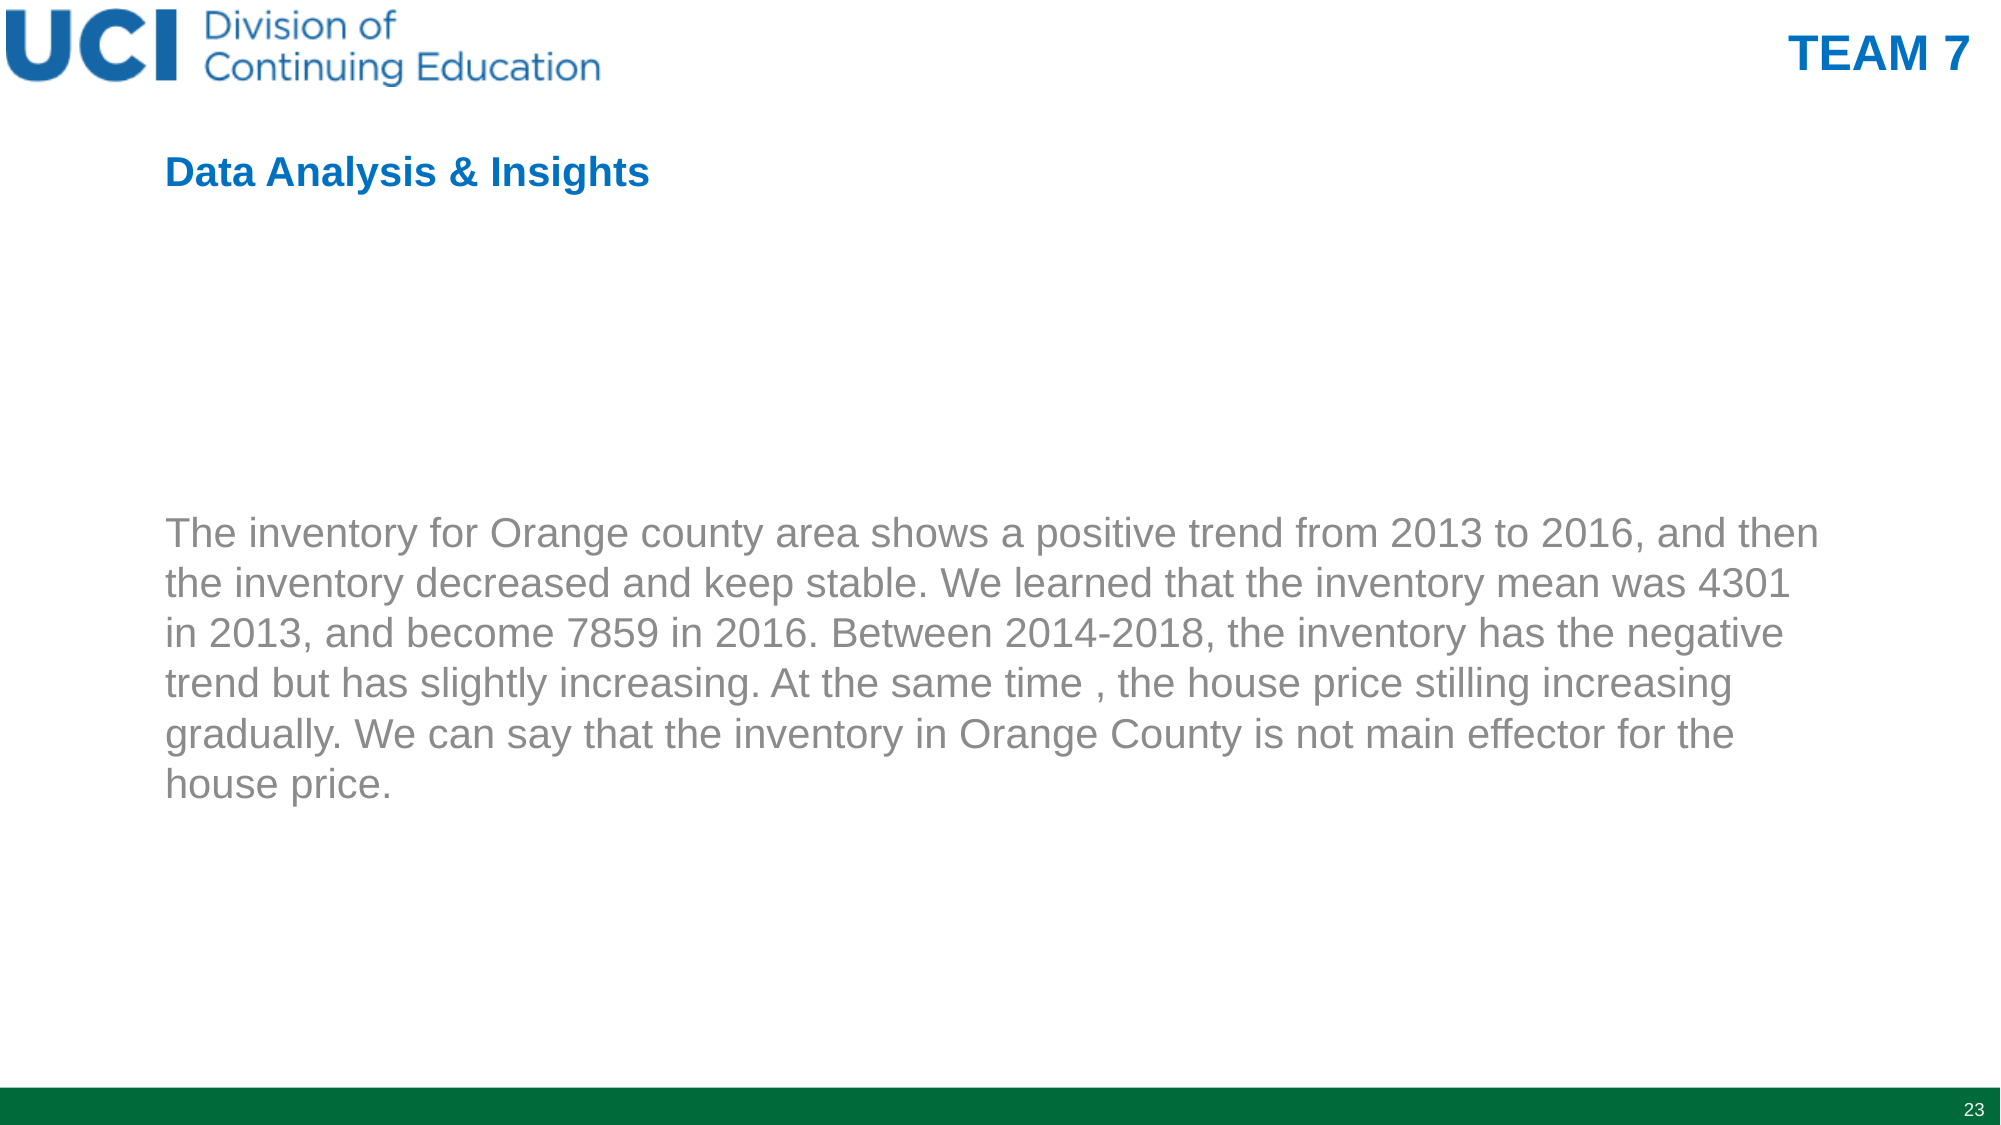

Data Analysis & Insights
The inventory for Orange county area shows a positive trend from 2013 to 2016, and then the inventory decreased and keep stable. We learned that the inventory mean was 4301 in 2013, and become 7859 in 2016. Between 2014-2018, the inventory has the negative trend but has slightly increasing. At the same time , the house price stilling increasing gradually. We can say that the inventory in Orange County is not main effector for the house price.
23